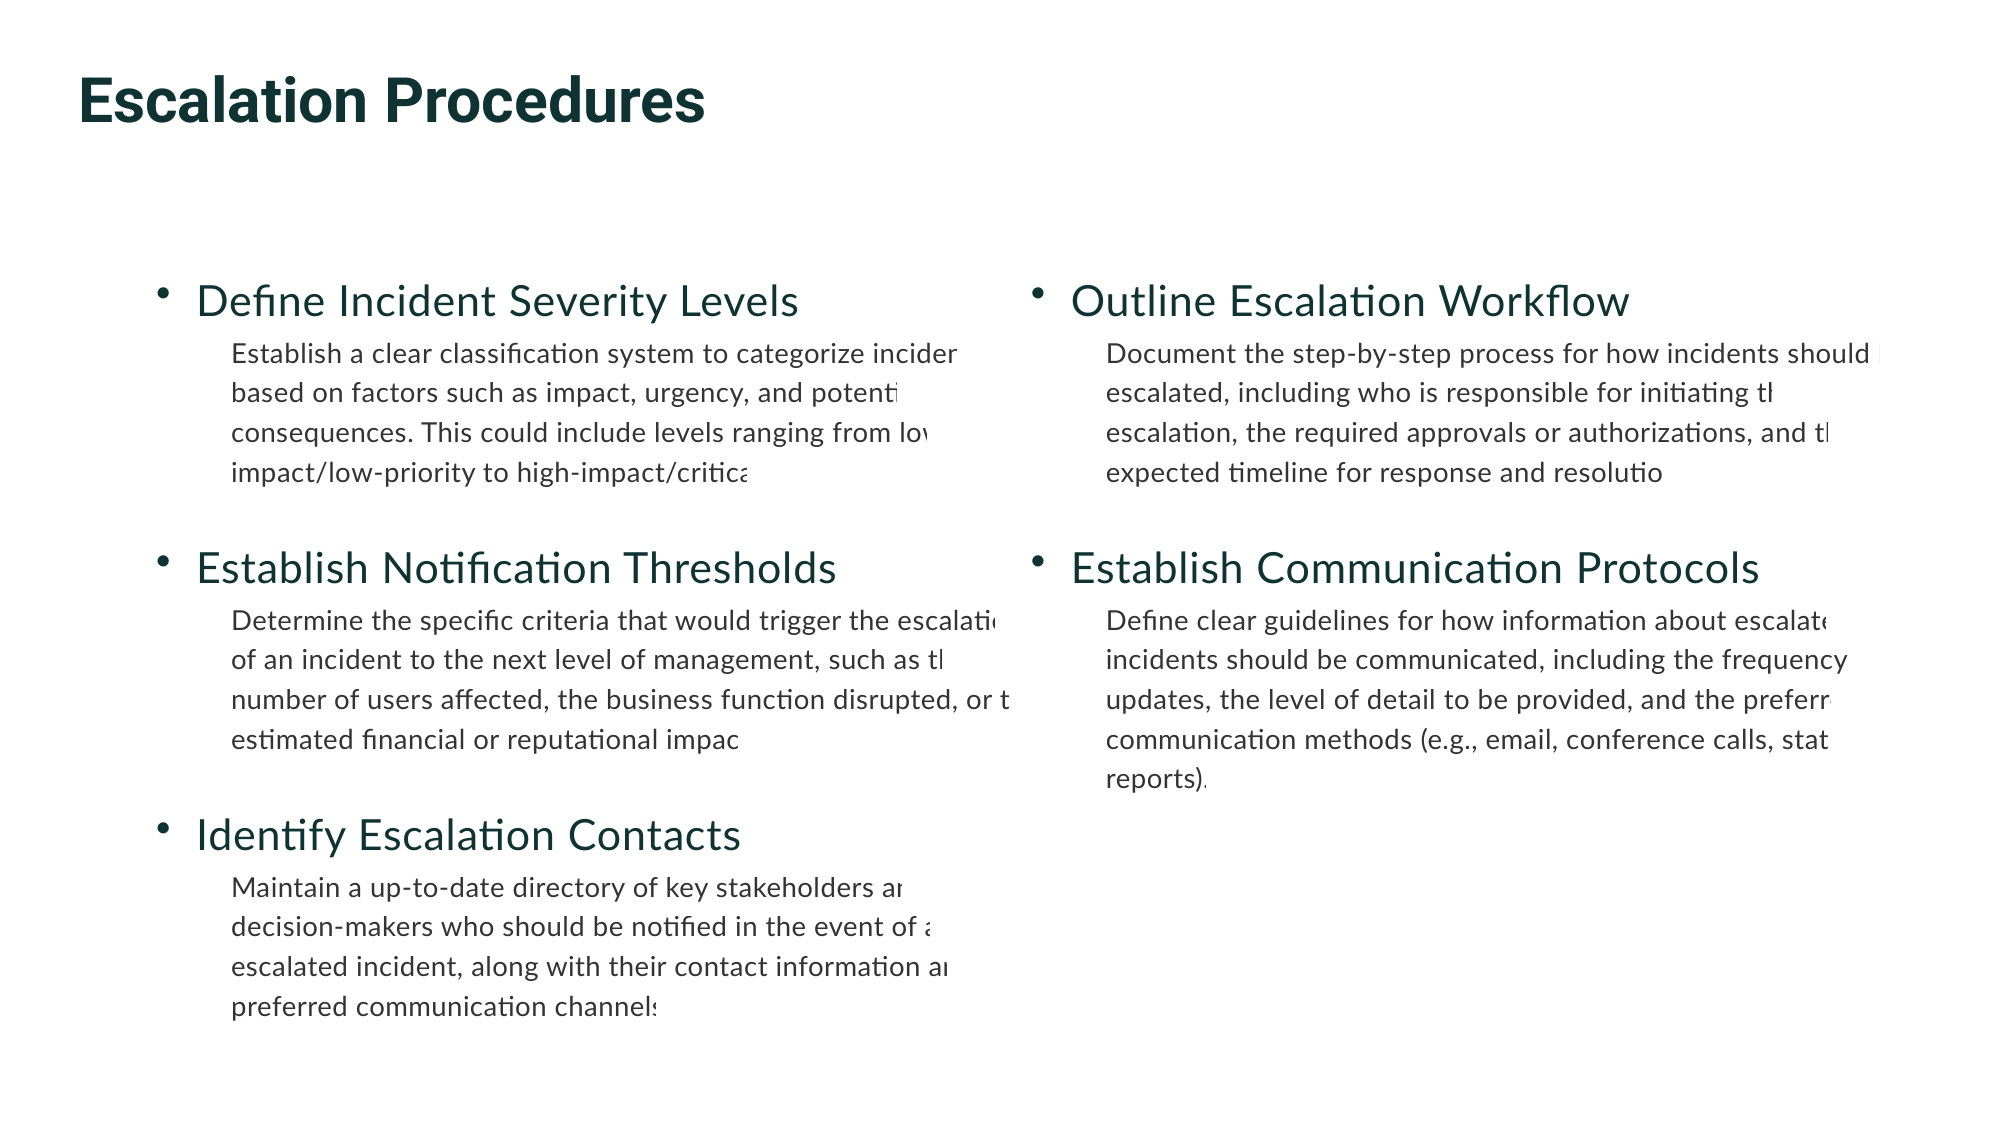

Escalation Procedures
Define Incident Severity Levels
Establish a clear classification system to categorize incidents based on factors such as impact, urgency, and potential consequences. This could include levels ranging from low-impact/low-priority to high-impact/critical.
Establish Notification Thresholds
Determine the specific criteria that would trigger the escalation of an incident to the next level of management, such as the number of users affected, the business function disrupted, or the estimated financial or reputational impact.
Identify Escalation Contacts
Maintain a up-to-date directory of key stakeholders and decision-makers who should be notified in the event of an escalated incident, along with their contact information and preferred communication channels.
Outline Escalation Workflow
Document the step-by-step process for how incidents should be escalated, including who is responsible for initiating the escalation, the required approvals or authorizations, and the expected timeline for response and resolution.
Establish Communication Protocols
Define clear guidelines for how information about escalated incidents should be communicated, including the frequency of updates, the level of detail to be provided, and the preferred communication methods (e.g., email, conference calls, status reports).